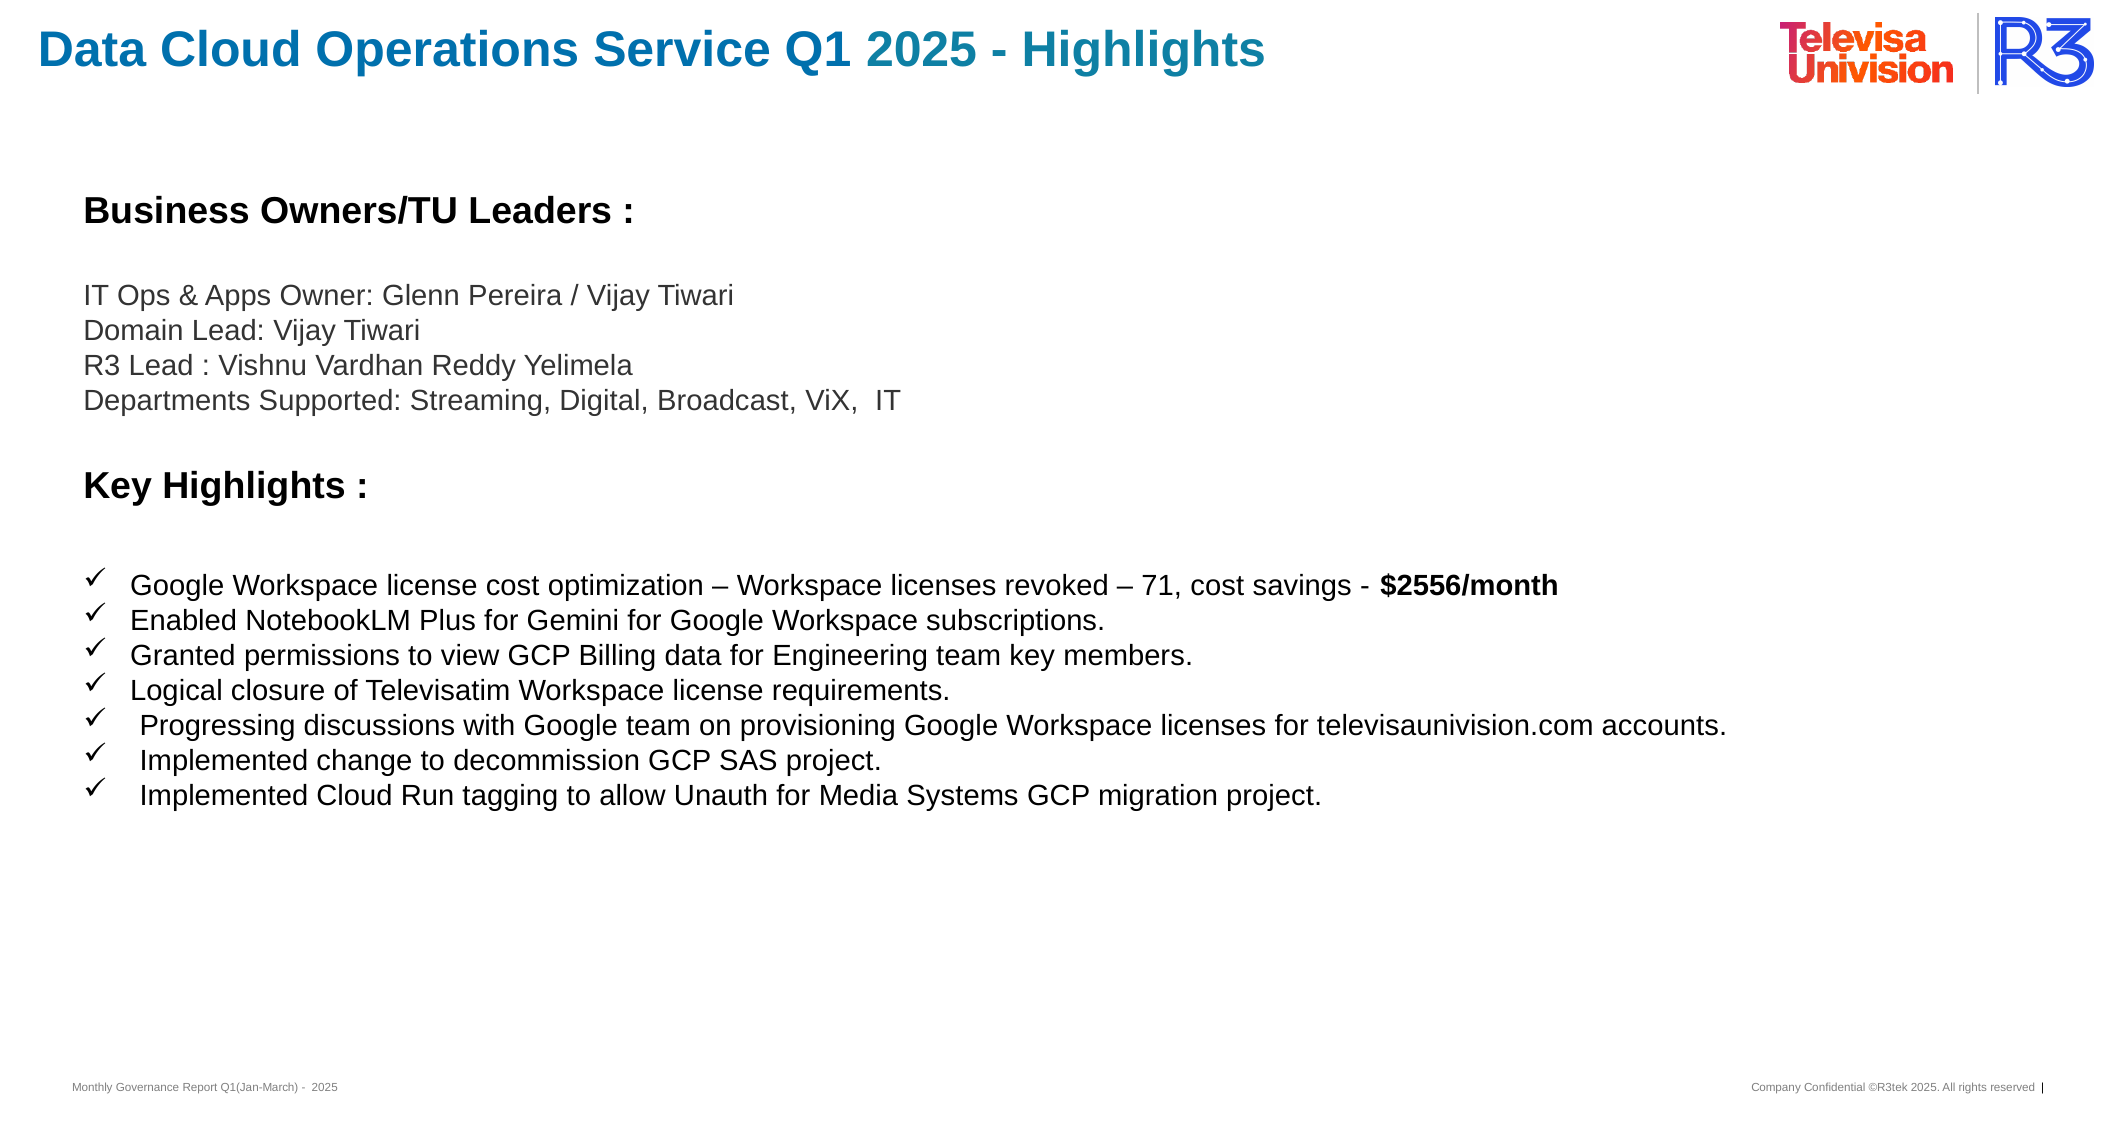

# Data Cloud Operations Service Q1 2025 - Highlights

Business Owners/TU Leaders :

IT Ops & Apps Owner: Glenn Pereira / Vijay Tiwari
Domain Lead: Vijay Tiwari
R3 Lead : Vishnu Vardhan Reddy Yelimela
Departments Supported: Streaming, Digital, Broadcast, ViX,  IT

Key Highlights :

Google Workspace license cost optimization – Workspace licenses revoked – 71, cost savings - $2556/month
Enabled NotebookLM Plus for Gemini for Google Workspace subscriptions.
Granted permissions to view GCP Billing data for Engineering team key members.​
Logical closure of Televisatim Workspace license requirements.
Progressing discussions with Google team on provisioning Google Workspace licenses for televisaunivision.com accounts.​
Implemented change to decommission GCP SAS project.​
Implemented Cloud Run tagging to allow Unauth for Media Systems GCP migration project.